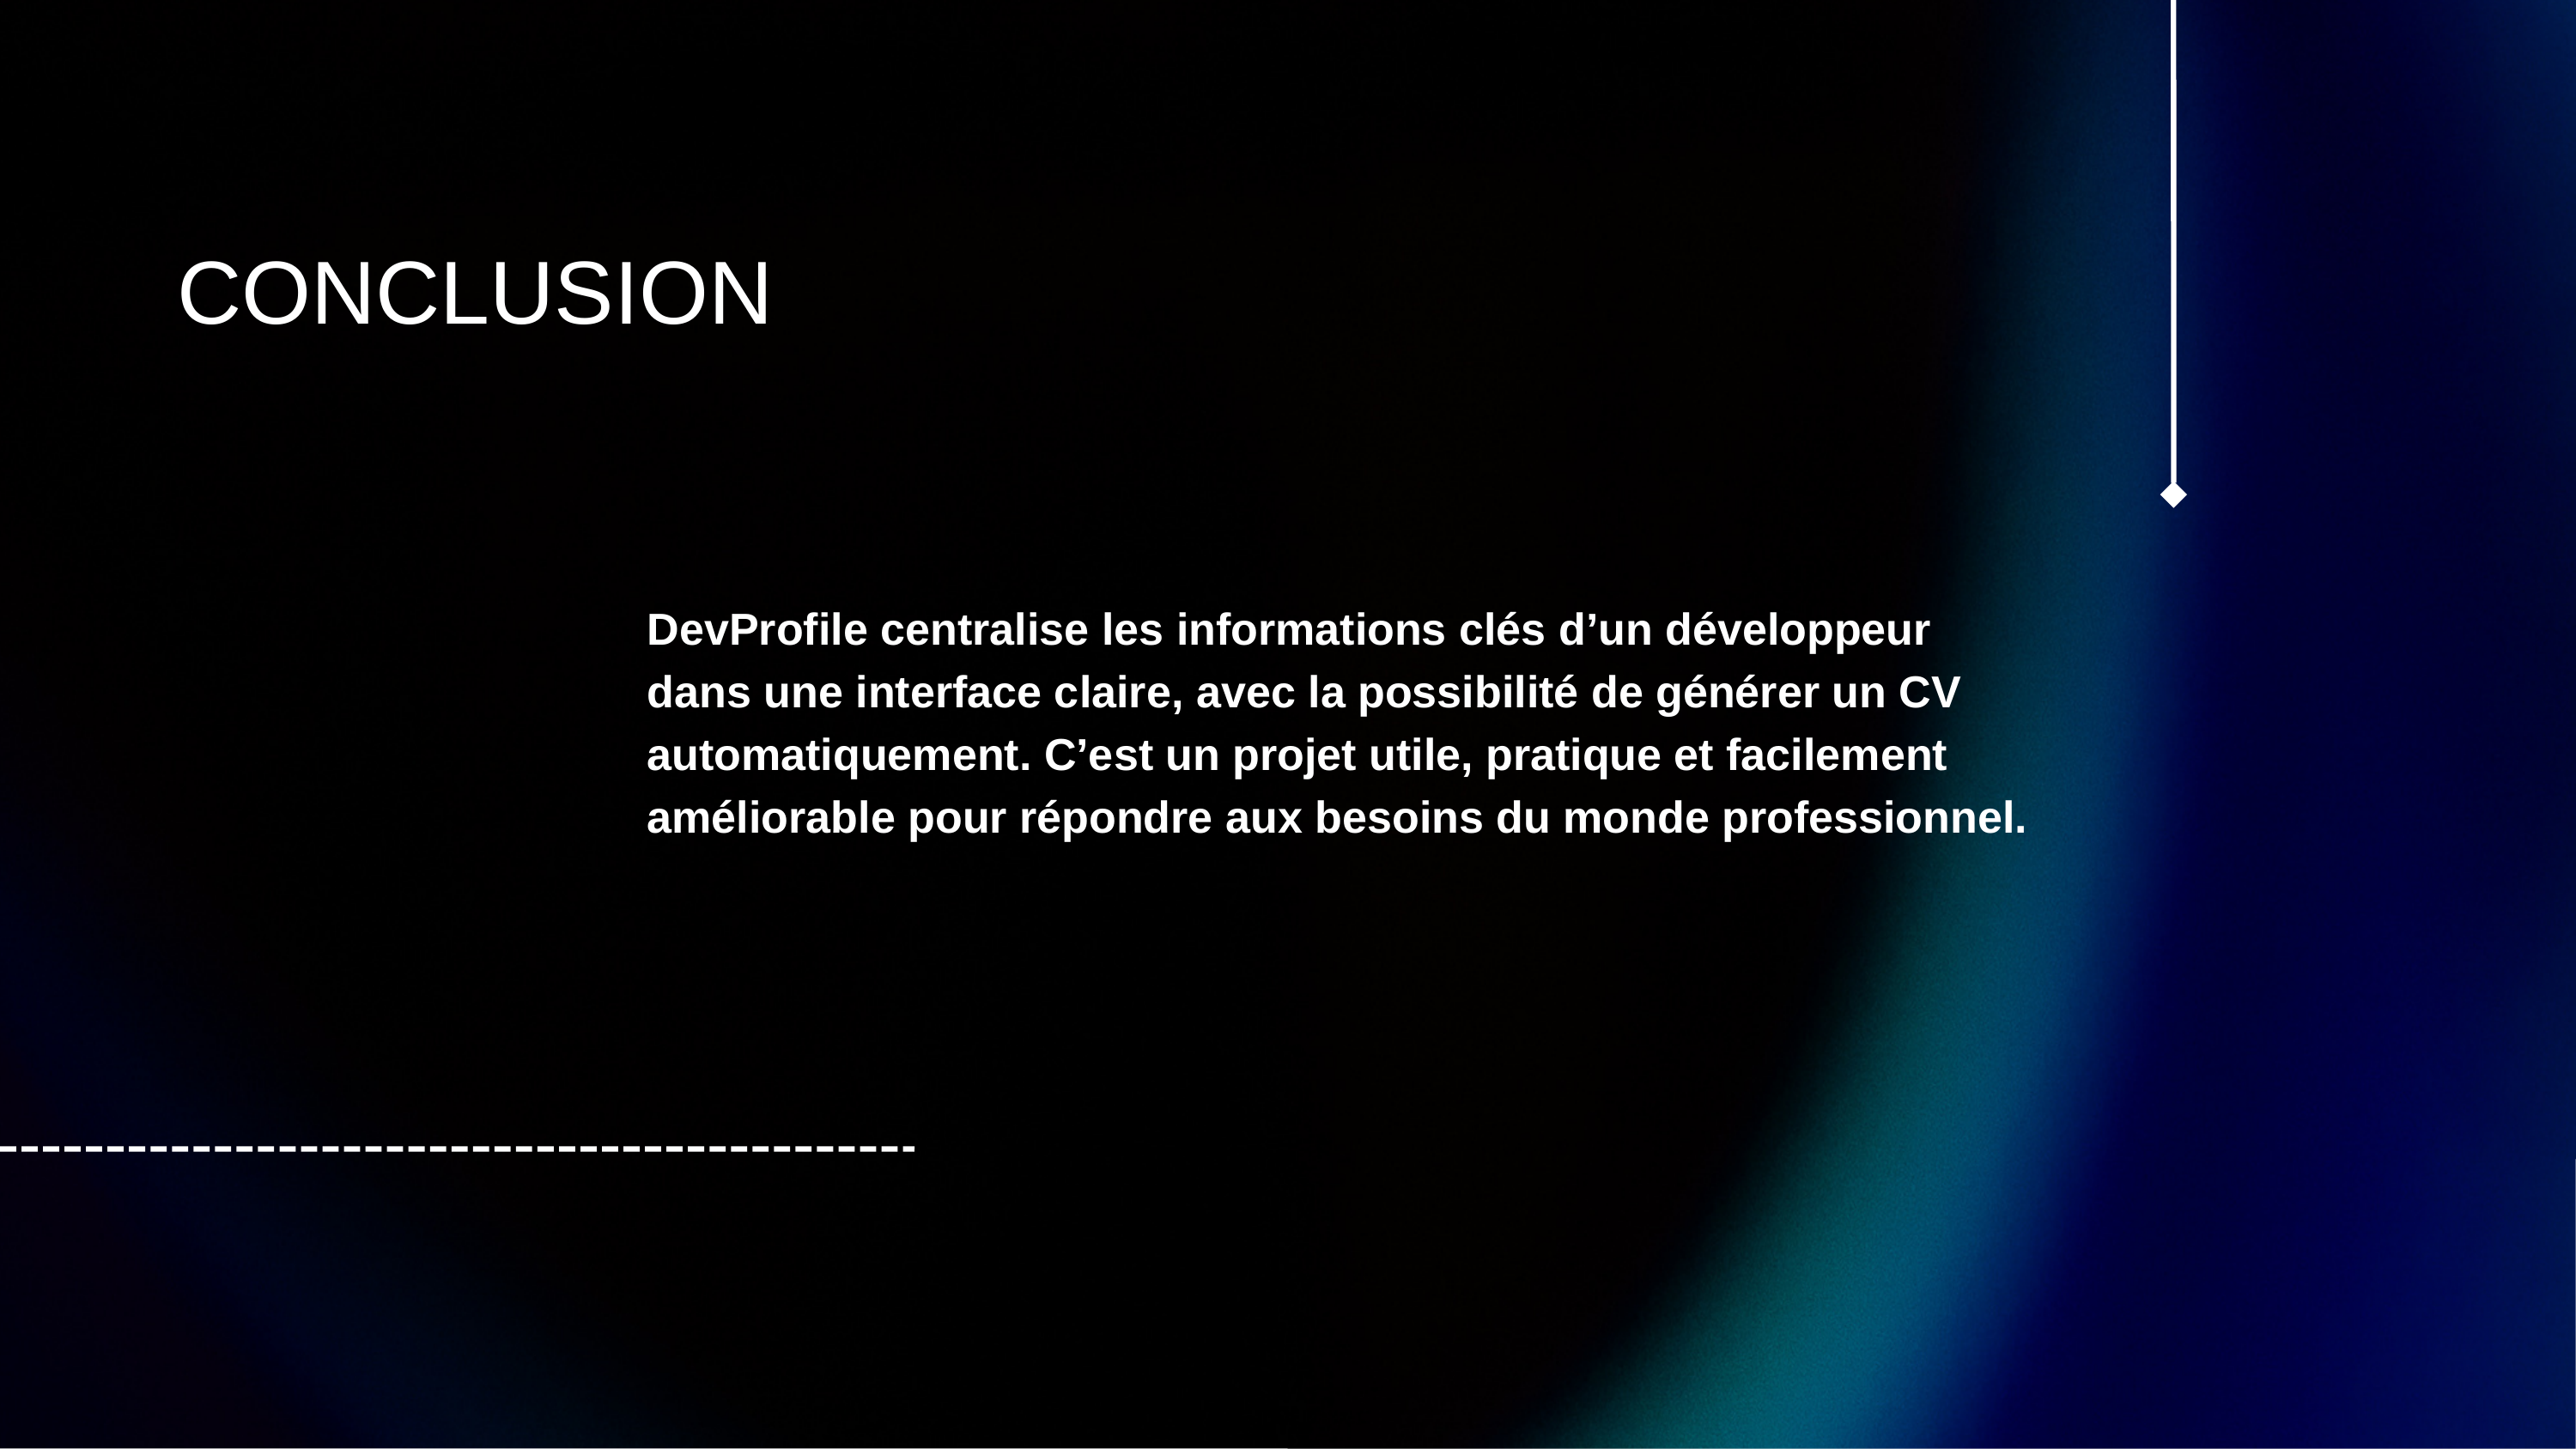

CONCLUSION
DevProfile centralise les informations clés d’un développeur dans une interface claire, avec la possibilité de générer un CV automatiquement. C’est un projet utile, pratique et facilement améliorable pour répondre aux besoins du monde professionnel.